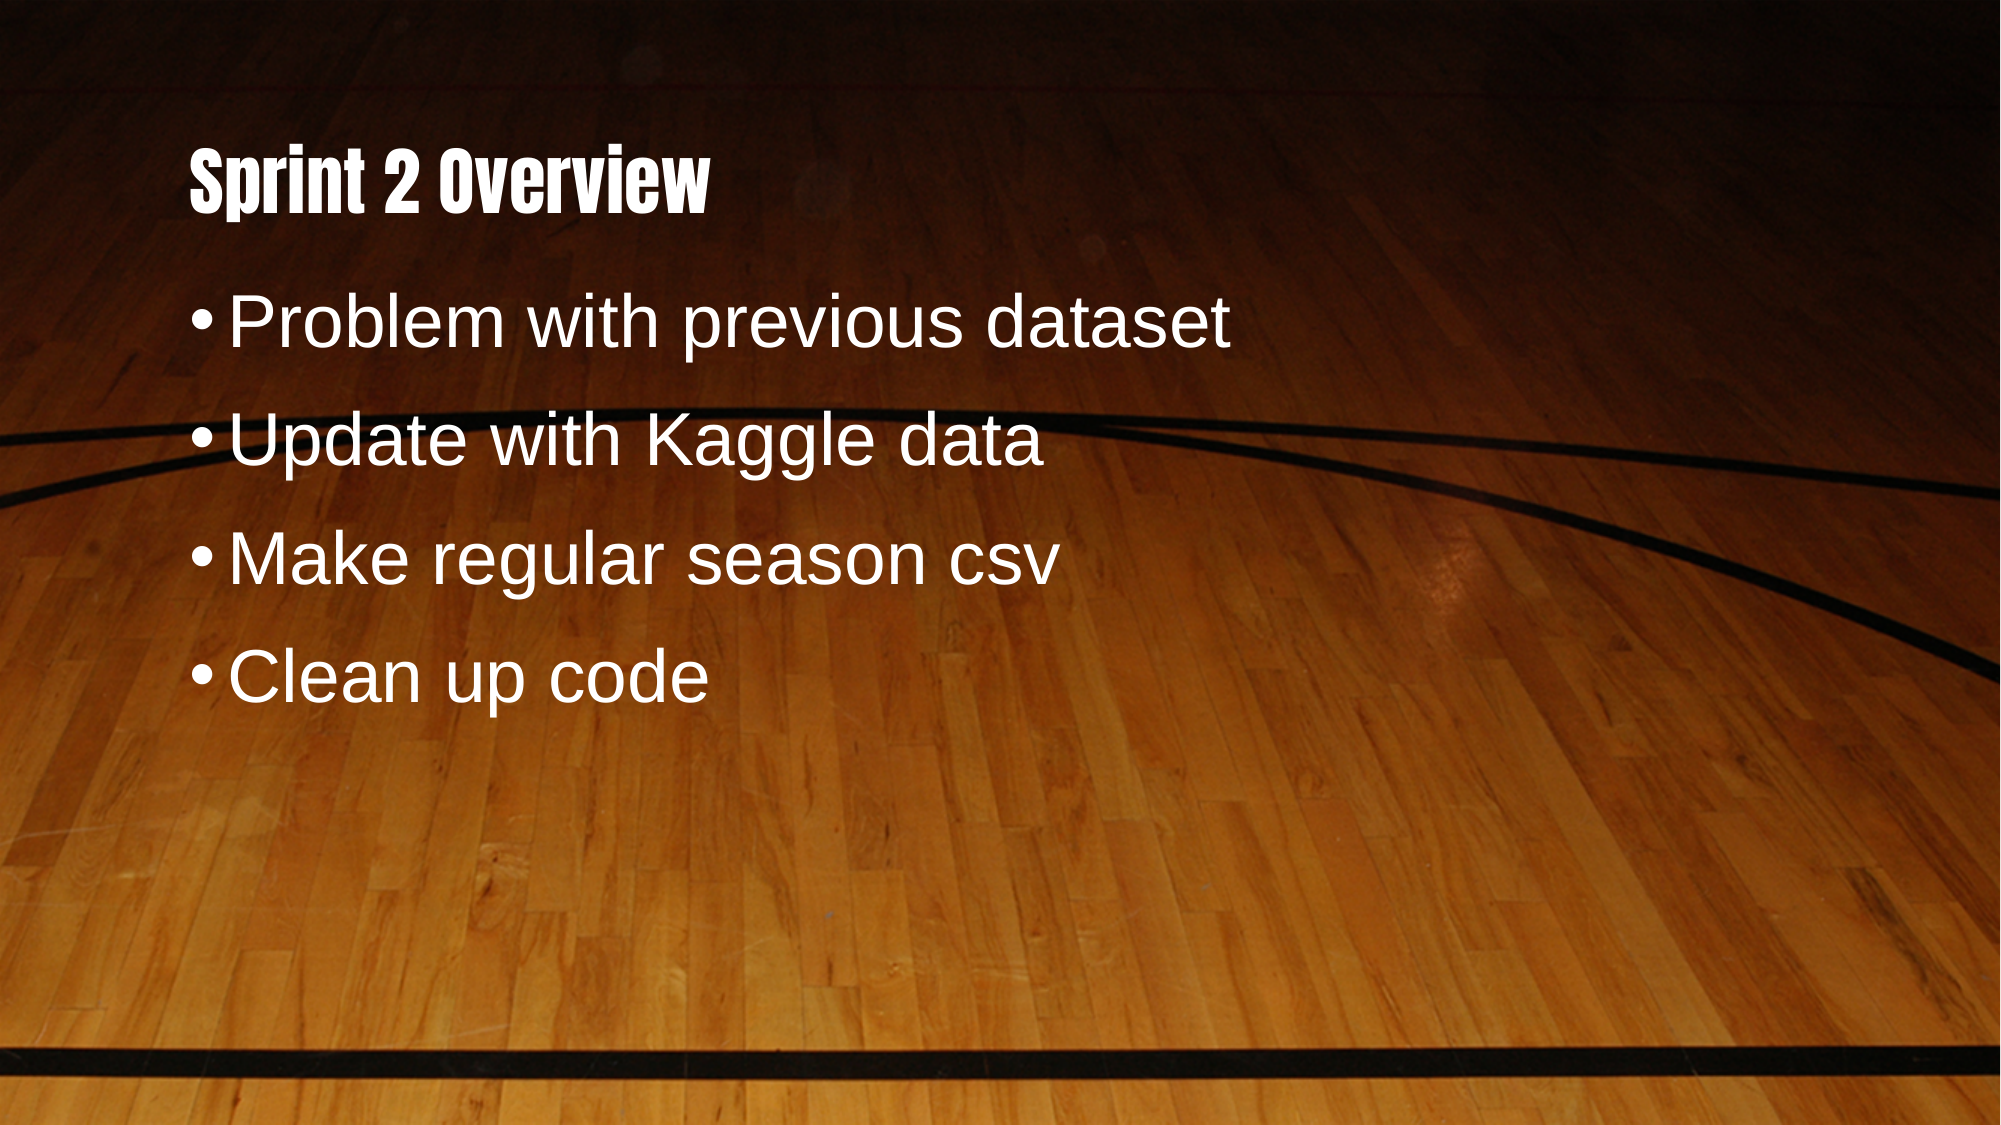

# Sprint 2 Overview
Problem with previous dataset
Update with Kaggle data
Make regular season csv
Clean up code